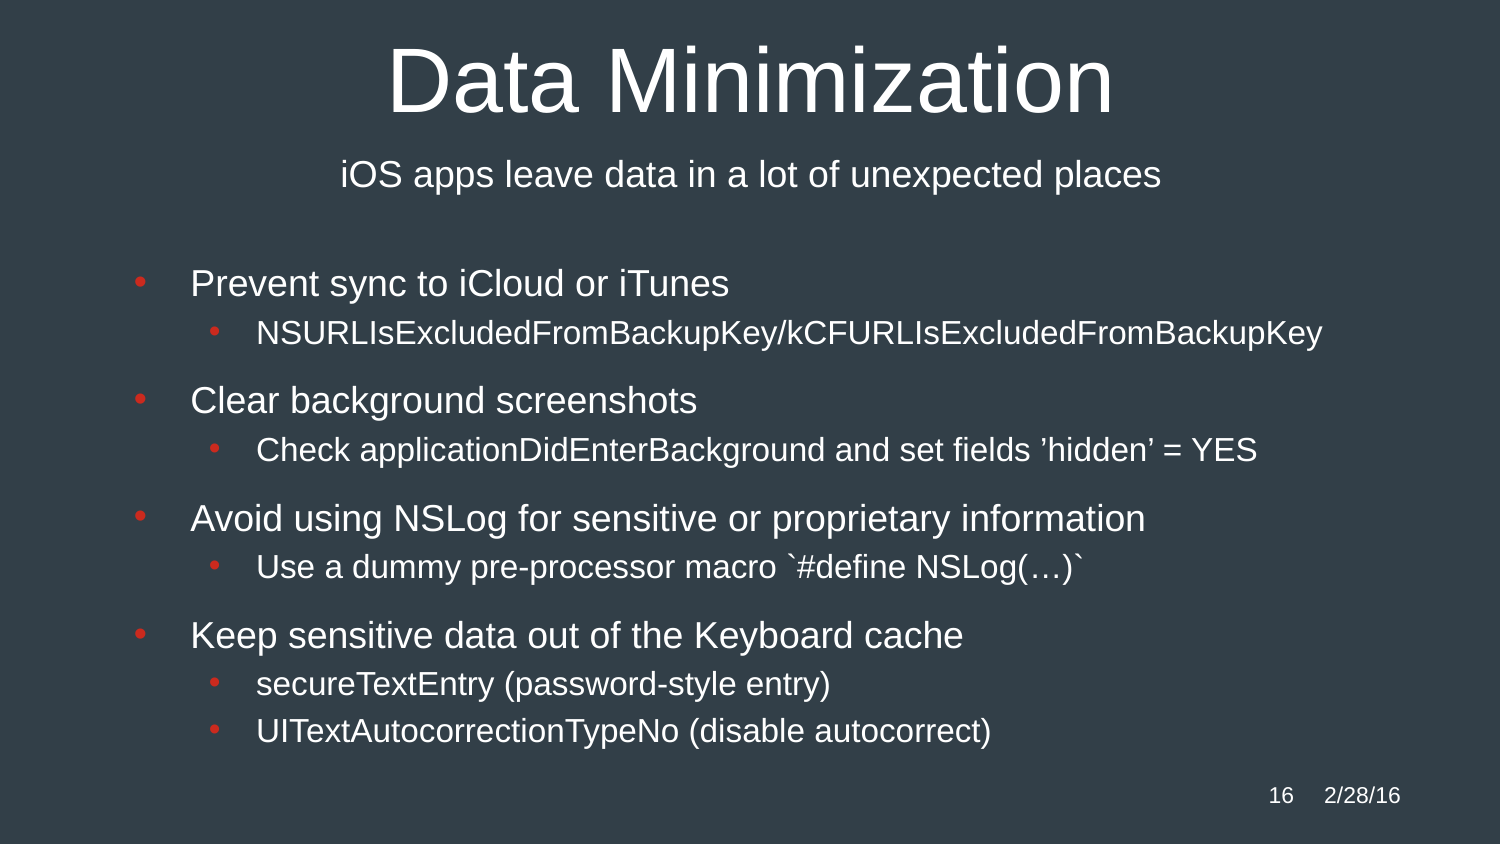

Data Minimization
iOS apps leave data in a lot of unexpected places
Prevent sync to iCloud or iTunes
NSURLIsExcludedFromBackupKey/kCFURLIsExcludedFromBackupKey
Clear background screenshots
Check applicationDidEnterBackground and set fields ’hidden’ = YES
Avoid using NSLog for sensitive or proprietary information
Use a dummy pre-processor macro `#define NSLog(…)`
Keep sensitive data out of the Keyboard cache
secureTextEntry (password-style entry)
UITextAutocorrectionTypeNo (disable autocorrect)
16
2/28/16